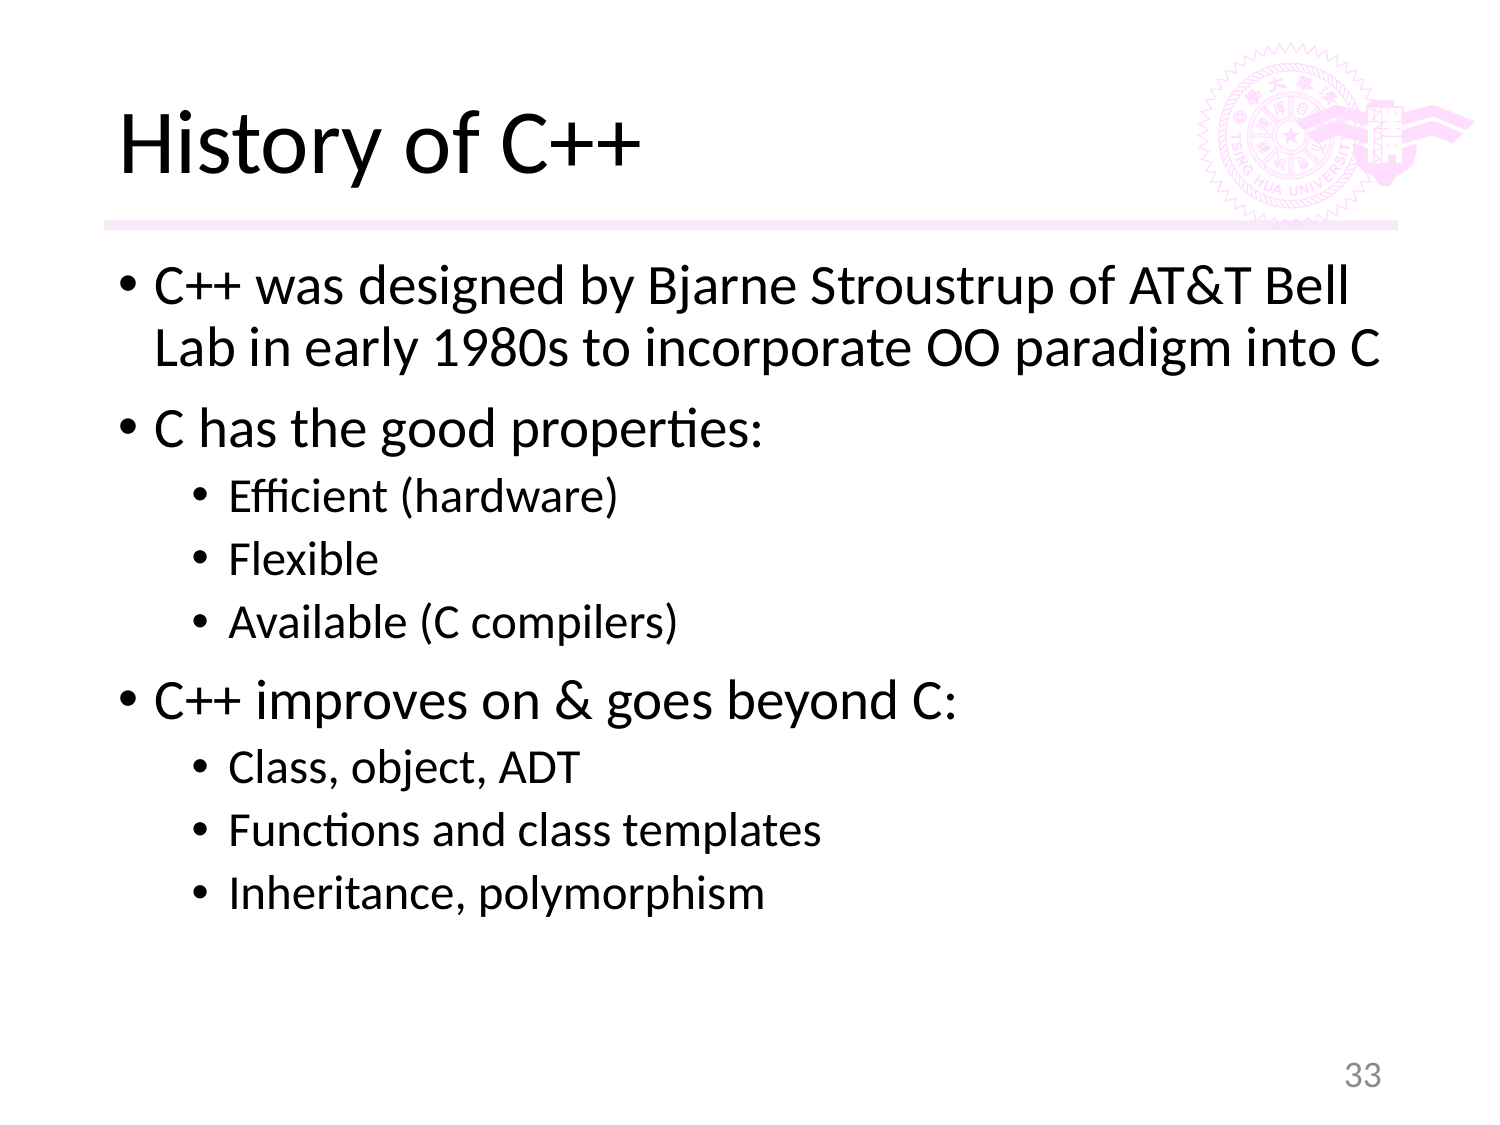

# History of C++
C++ was designed by Bjarne Stroustrup of AT&T Bell Lab in early 1980s to incorporate OO paradigm into C
C has the good properties:
Efficient (hardware)
Flexible
Available (C compilers)
C++ improves on & goes beyond C:
Class, object, ADT
Functions and class templates
Inheritance, polymorphism

33